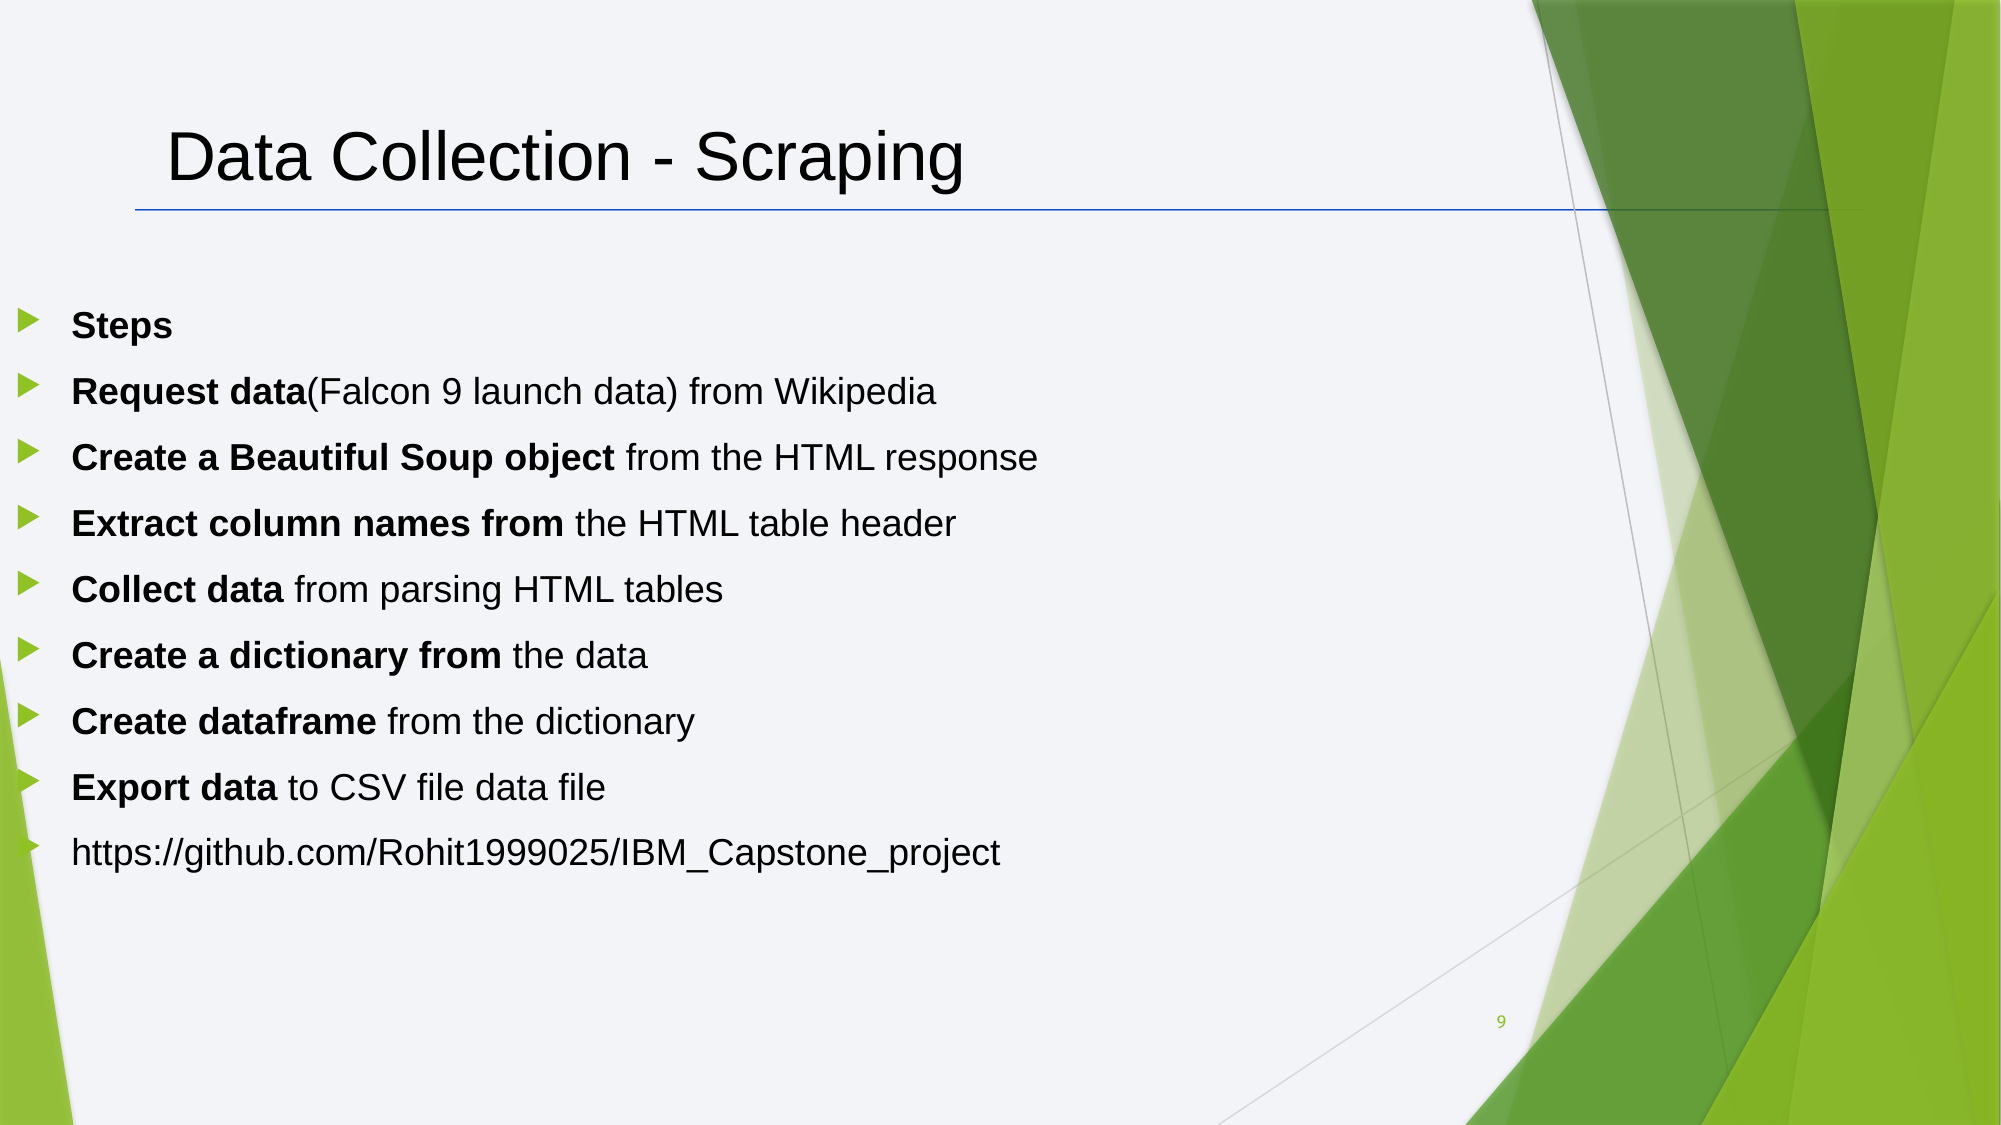

Data Collection - Scraping
Steps
Request data(Falcon 9 launch data) from Wikipedia
Create a Beautiful Soup object from the HTML response
Extract column names from the HTML table header
Collect data from parsing HTML tables
Create a dictionary from the data
Create dataframe from the dictionary
Export data to CSV file data file
https://github.com/Rohit1999025/IBM_Capstone_project
9